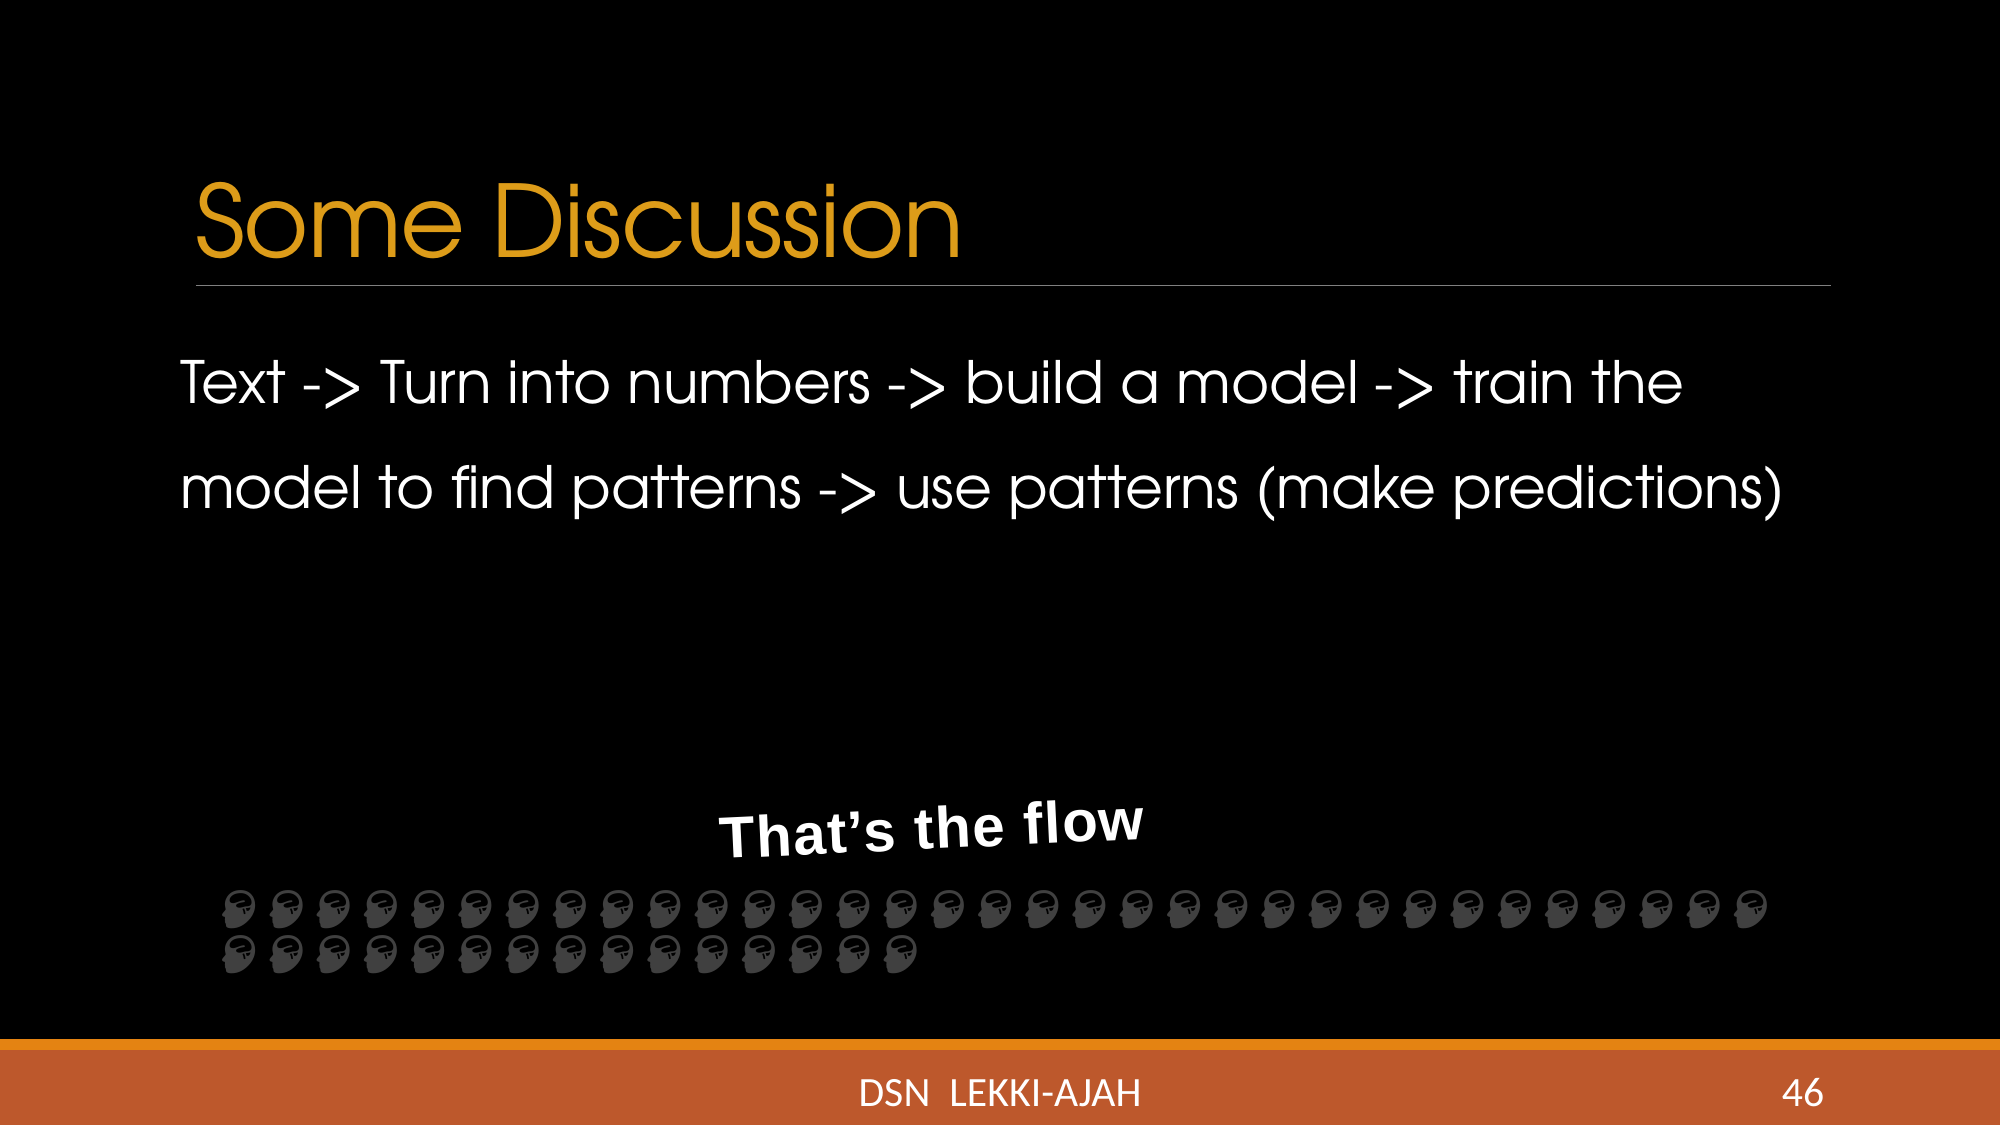

# Some Discussion
Text -> Turn into numbers -> build a model -> train the model to find patterns -> use patterns (make predictions)
That’s the flow
🧠 🧠 🧠 🧠 🧠 🧠 🧠 🧠 🧠 🧠 🧠 🧠 🧠 🧠 🧠 🧠 🧠 🧠 🧠 🧠 🧠 🧠 🧠 🧠 🧠 🧠 🧠 🧠 🧠 🧠 🧠 🧠 🧠 🧠 🧠 🧠 🧠 🧠 🧠 🧠 🧠 🧠 🧠 🧠 🧠 🧠 🧠 🧠

DSN  LEKKI-AJAH
46